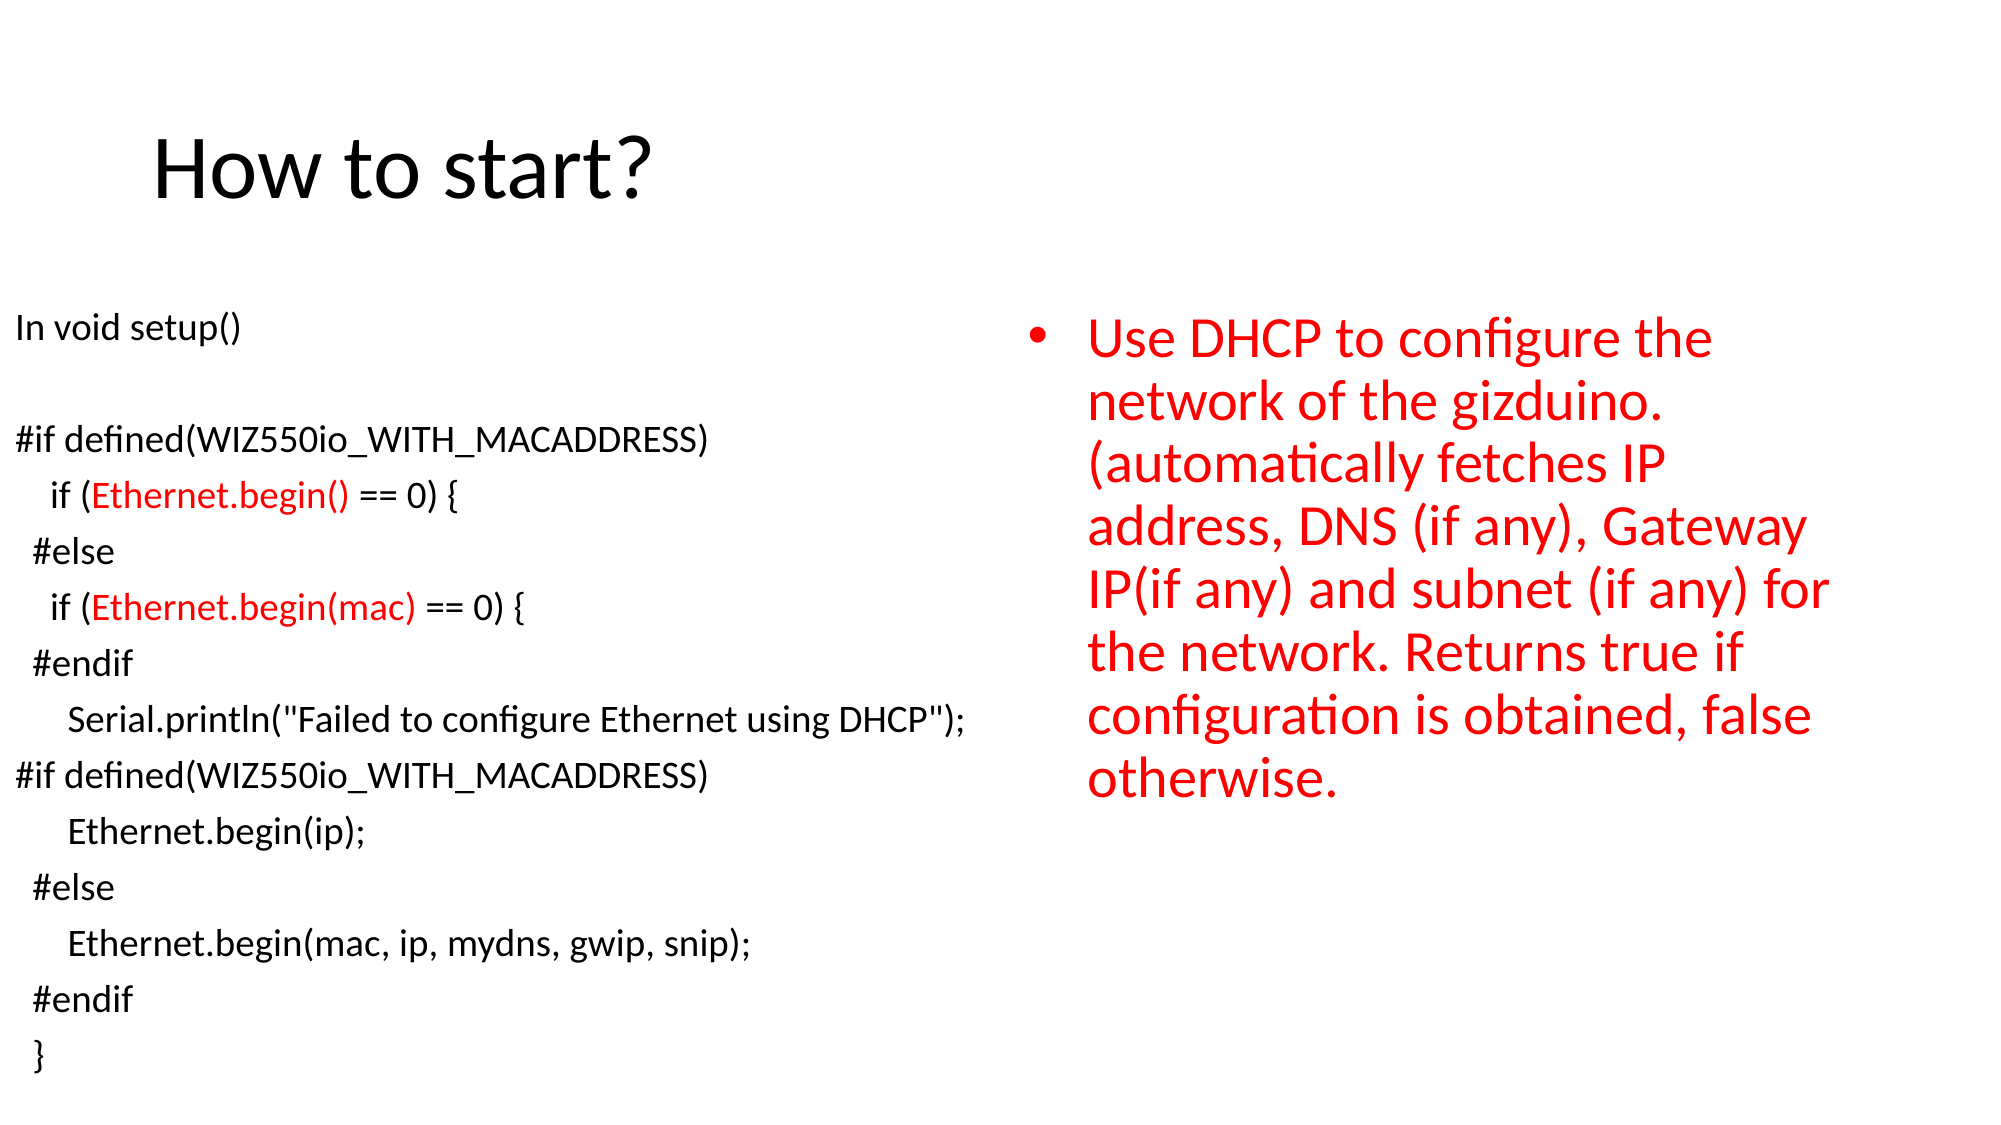

# How to start?
In void setup()

#if defined(WIZ550io_WITH_MACADDRESS)
    if (Ethernet.begin() == 0) {
  #else
    if (Ethernet.begin(mac) == 0) {
  #endif
      Serial.println("Failed to configure Ethernet using DHCP");
#if defined(WIZ550io_WITH_MACADDRESS)
      Ethernet.begin(ip);
  #else
      Ethernet.begin(mac, ip, mydns, gwip, snip);
  #endif
  }
Use DHCP to configure the network of the gizduino. (automatically fetches IP address, DNS (if any), Gateway IP(if any) and subnet (if any) for the network. Returns true if configuration is obtained, false otherwise.